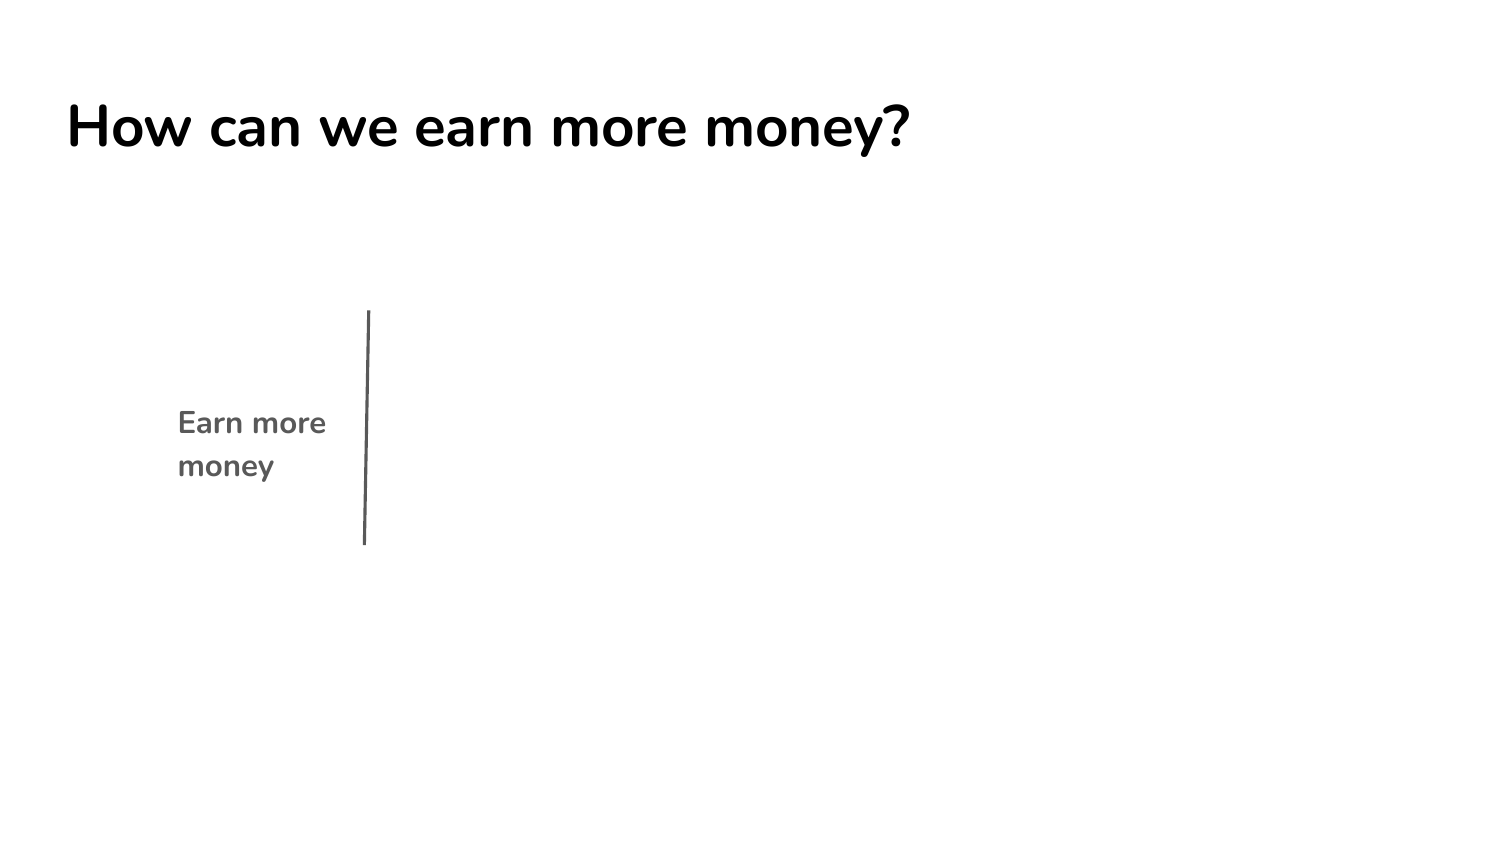

# How can we earn more money?
Earn more money